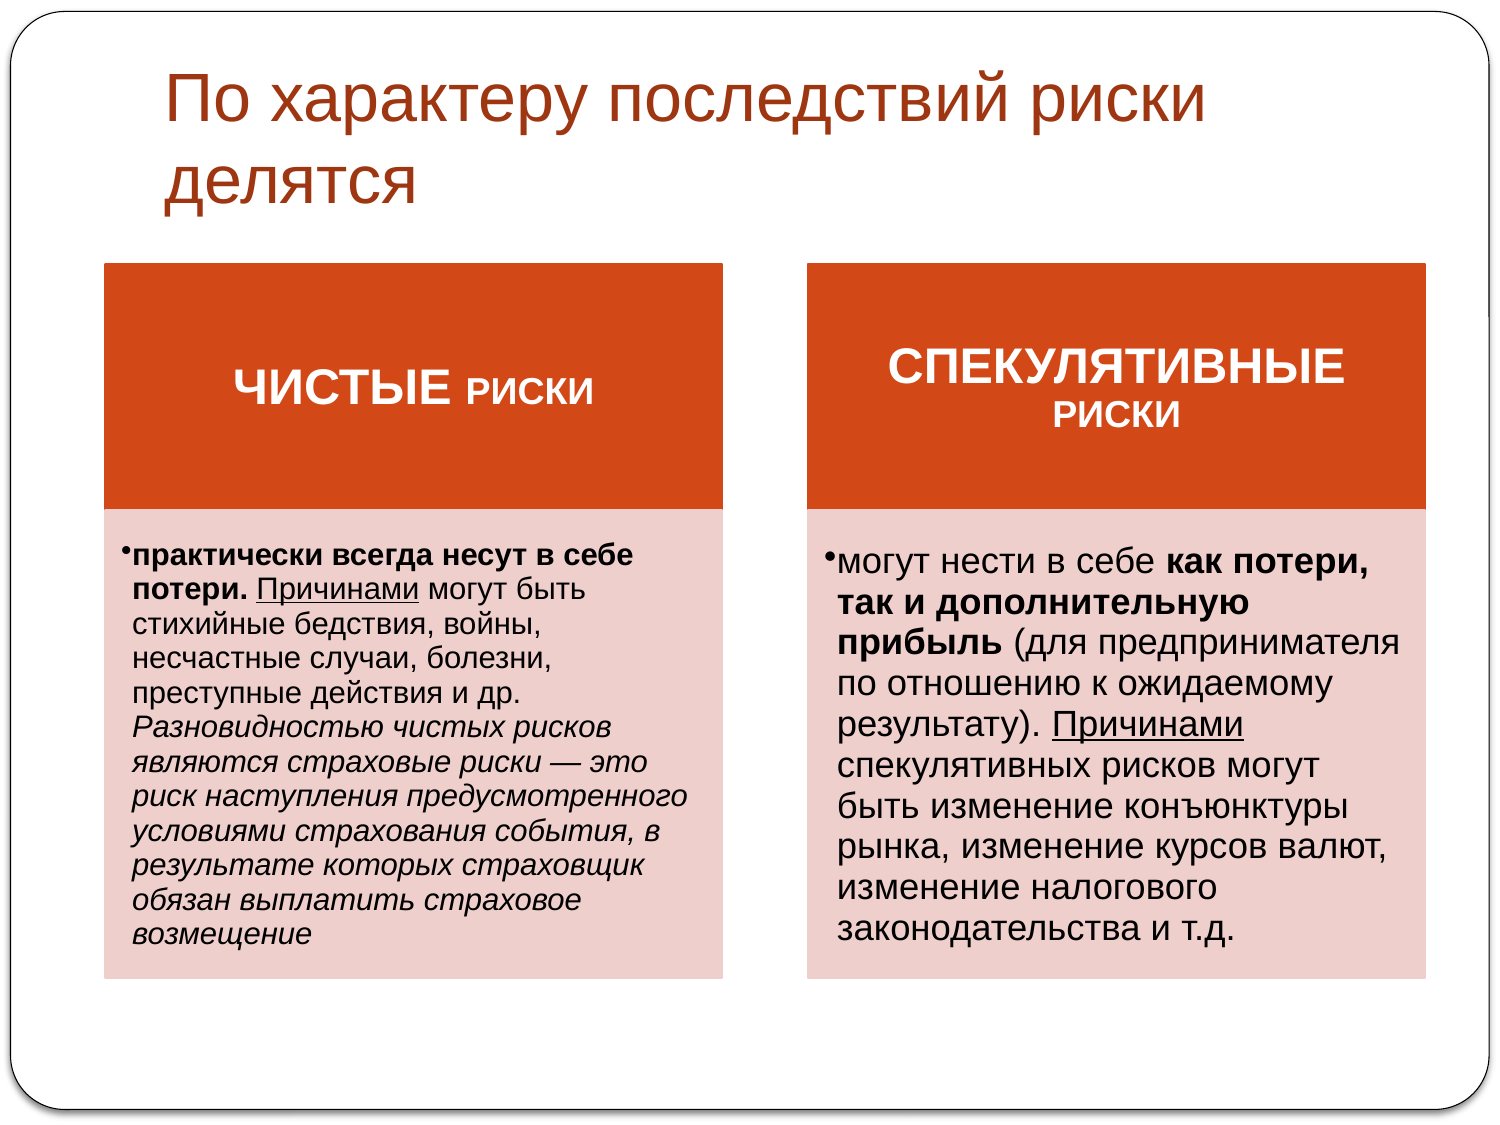

# По характеру последствий риски делятся
ЧИСТЫЕ РИСКИ
практически всегда несут в себе потери. Причинами могут быть стихийные бедствия, войны, несчастные случаи, болезни, преступные действия и др. Разновидностью чистых рисков являются страховые риски — это риск наступления предусмотренного условиями страхования события, в результате которых страховщик обязан выплатить страховое возмещение
СПЕКУЛЯТИВНЫЕ РИСКИ
могут нести в себе как потери, так и дополнительную прибыль (для предпринимателя по отношению к ожидаемому результату). Причинами спекулятивных рисков могут быть изменение конъюнктуры рынка, изменение курсов валют, изменение налогового законодательства и т.д.